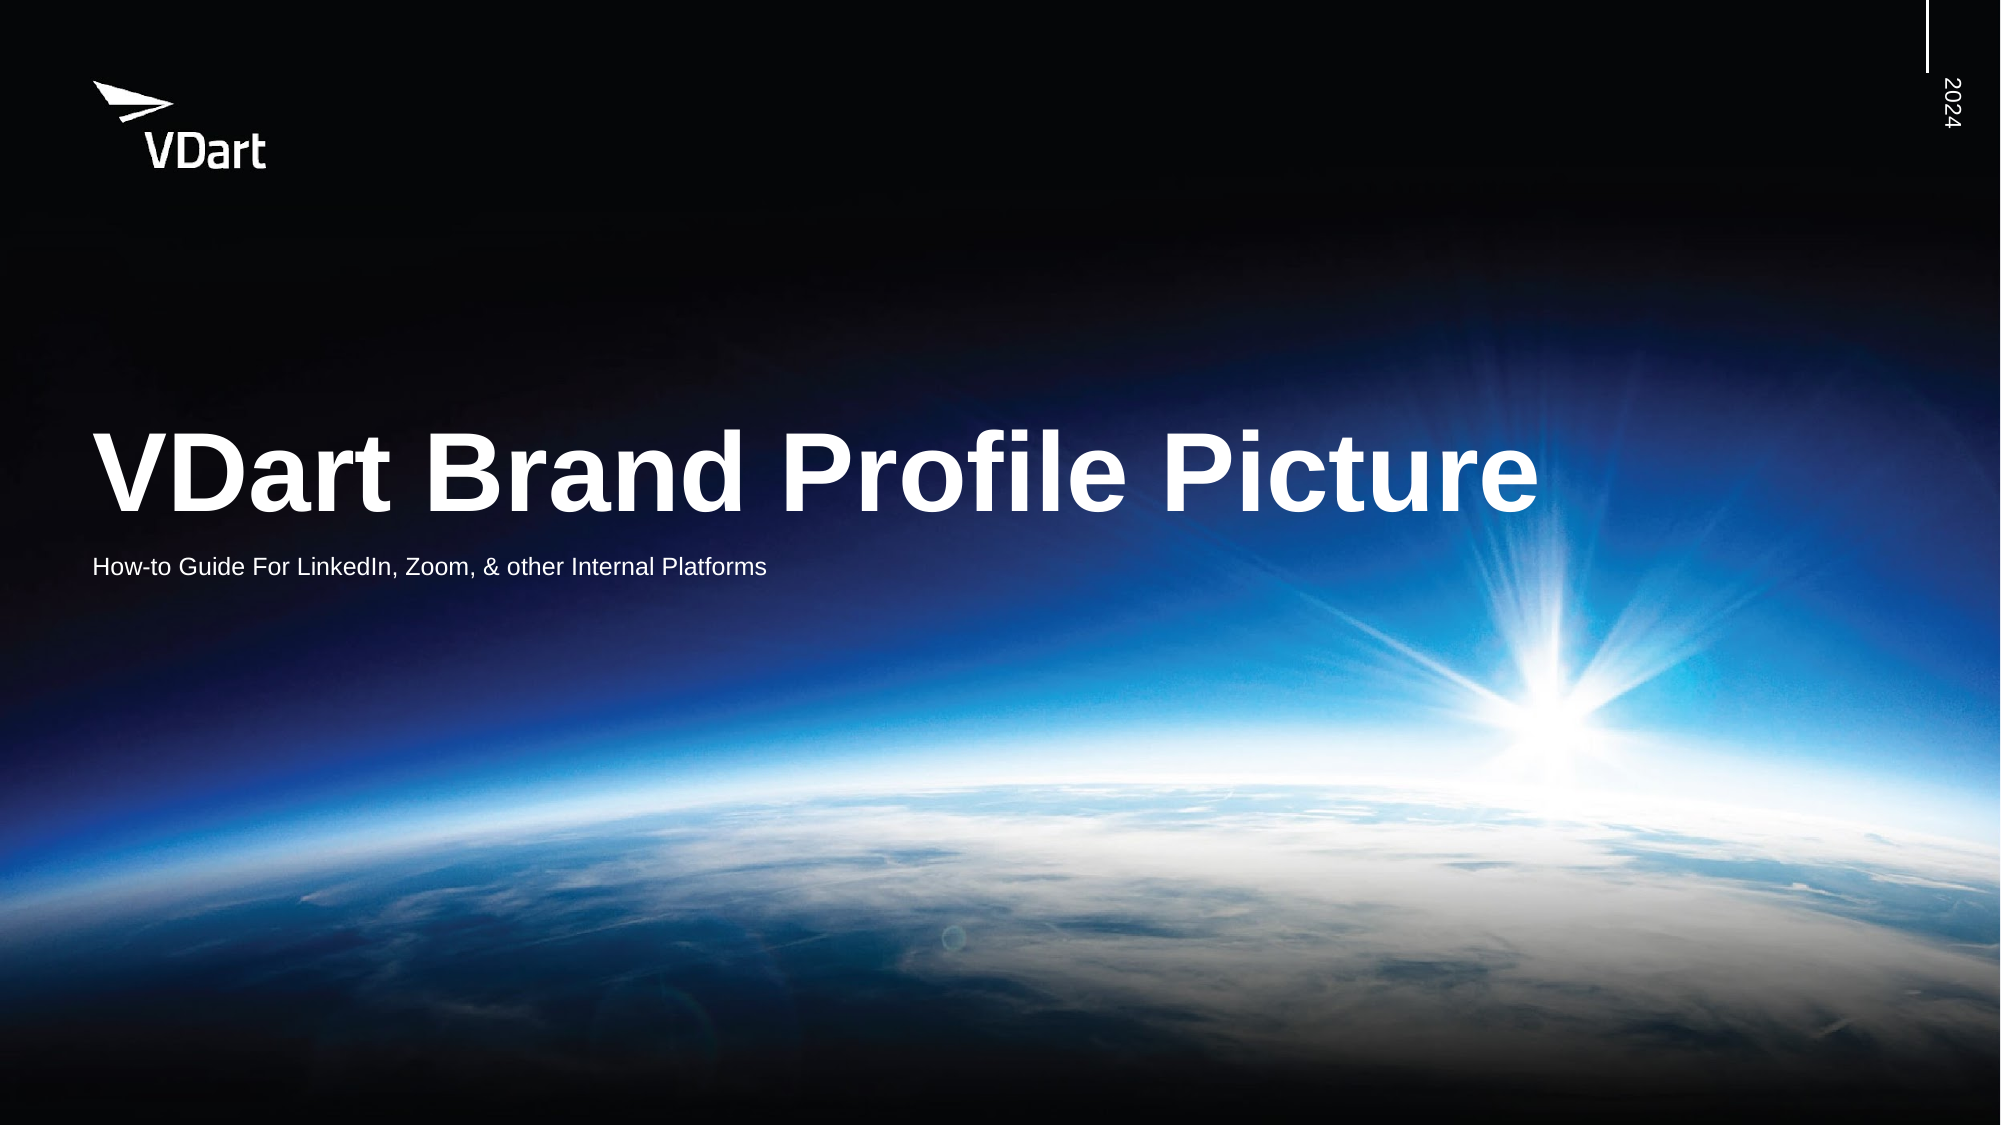

2024
VDart Brand Profile Picture
How-to Guide For LinkedIn, Zoom, & other Internal Platforms